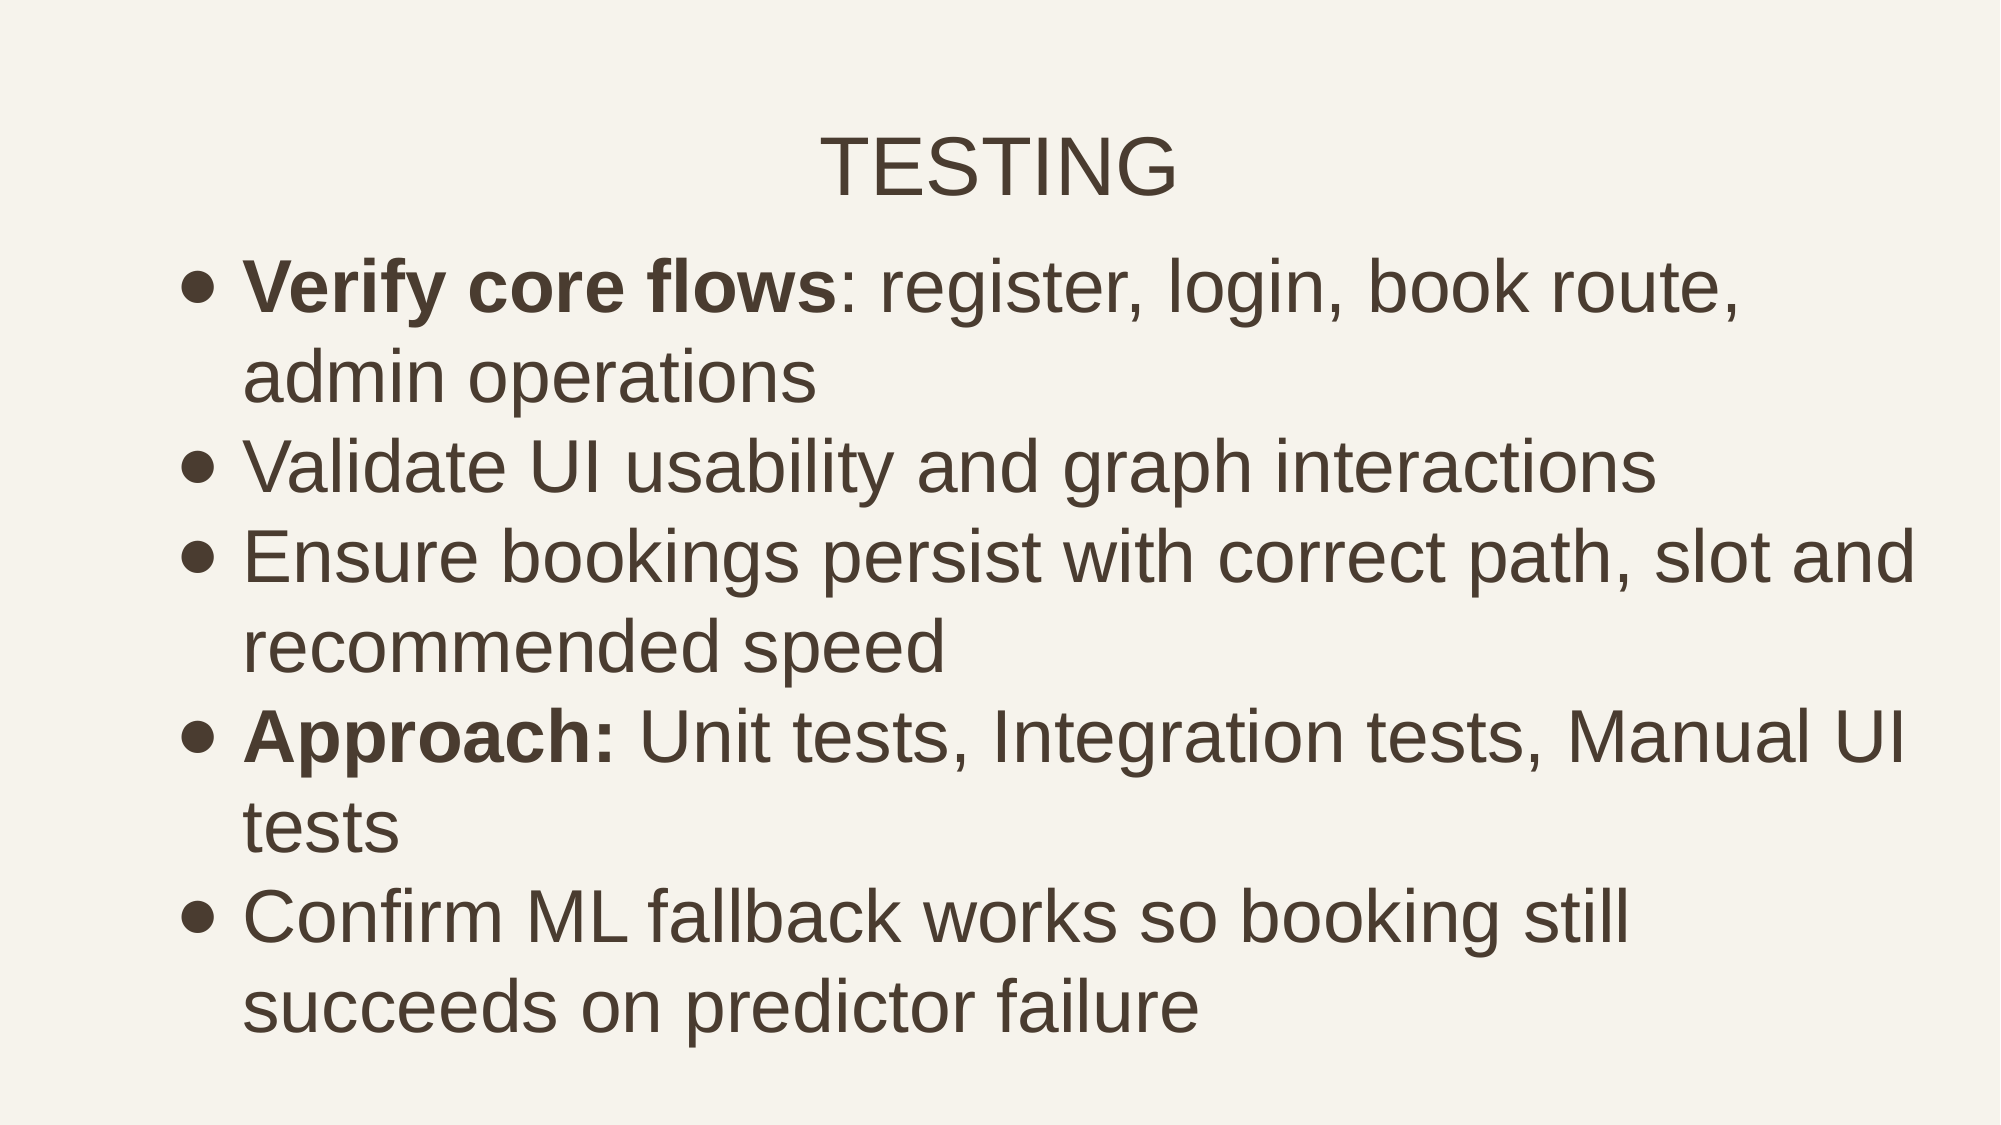

# TESTING
Verify core flows: register, login, book route, admin operations
Validate UI usability and graph interactions
Ensure bookings persist with correct path, slot and recommended speed
Approach: Unit tests, Integration tests, Manual UI tests
Confirm ML fallback works so booking still succeeds on predictor failure